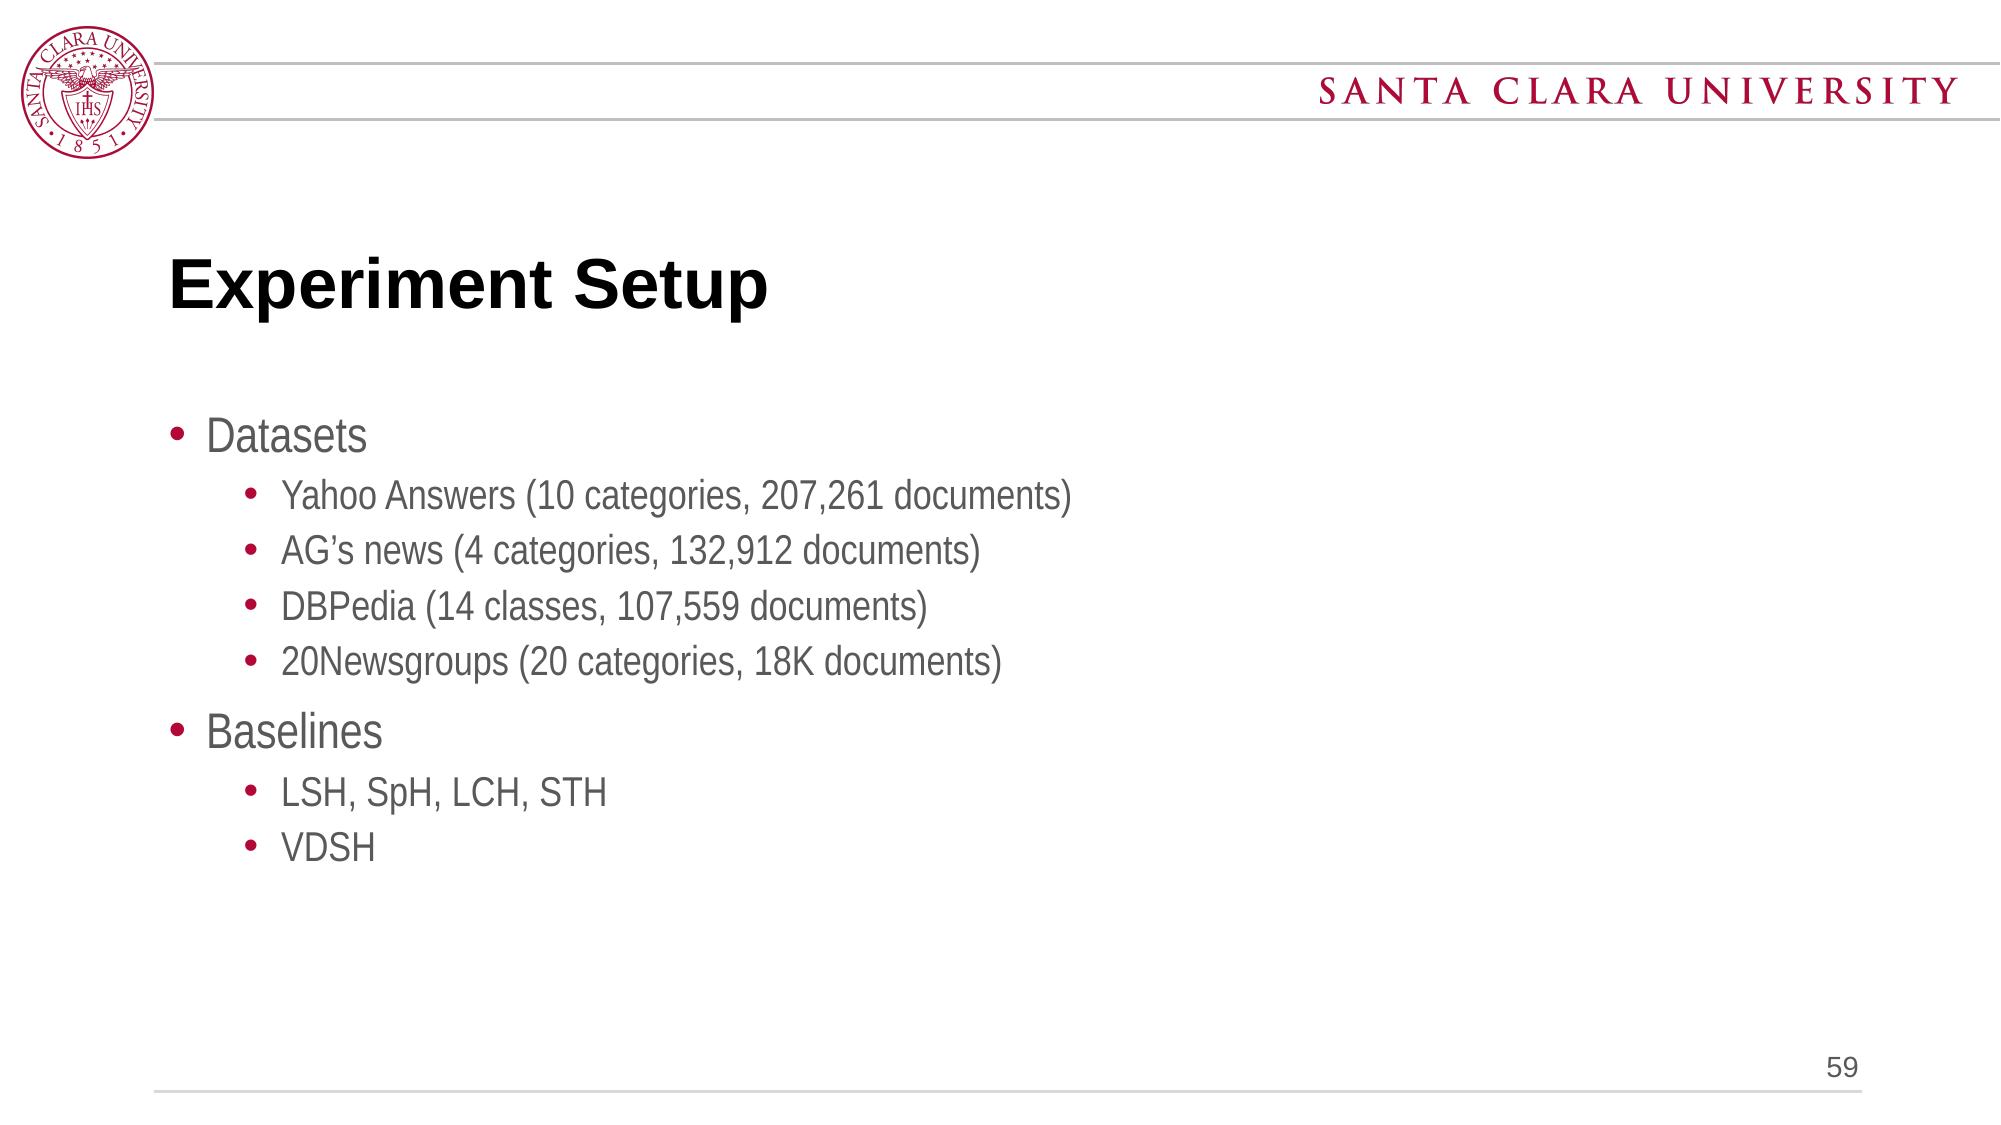

# Experiment Setup
Datasets
Yahoo Answers (10 categories, 207,261 documents)
AG’s news (4 categories, 132,912 documents)
DBPedia (14 classes, 107,559 documents)
20Newsgroups (20 categories, 18K documents)
Baselines
LSH, SpH, LCH, STH
VDSH
59